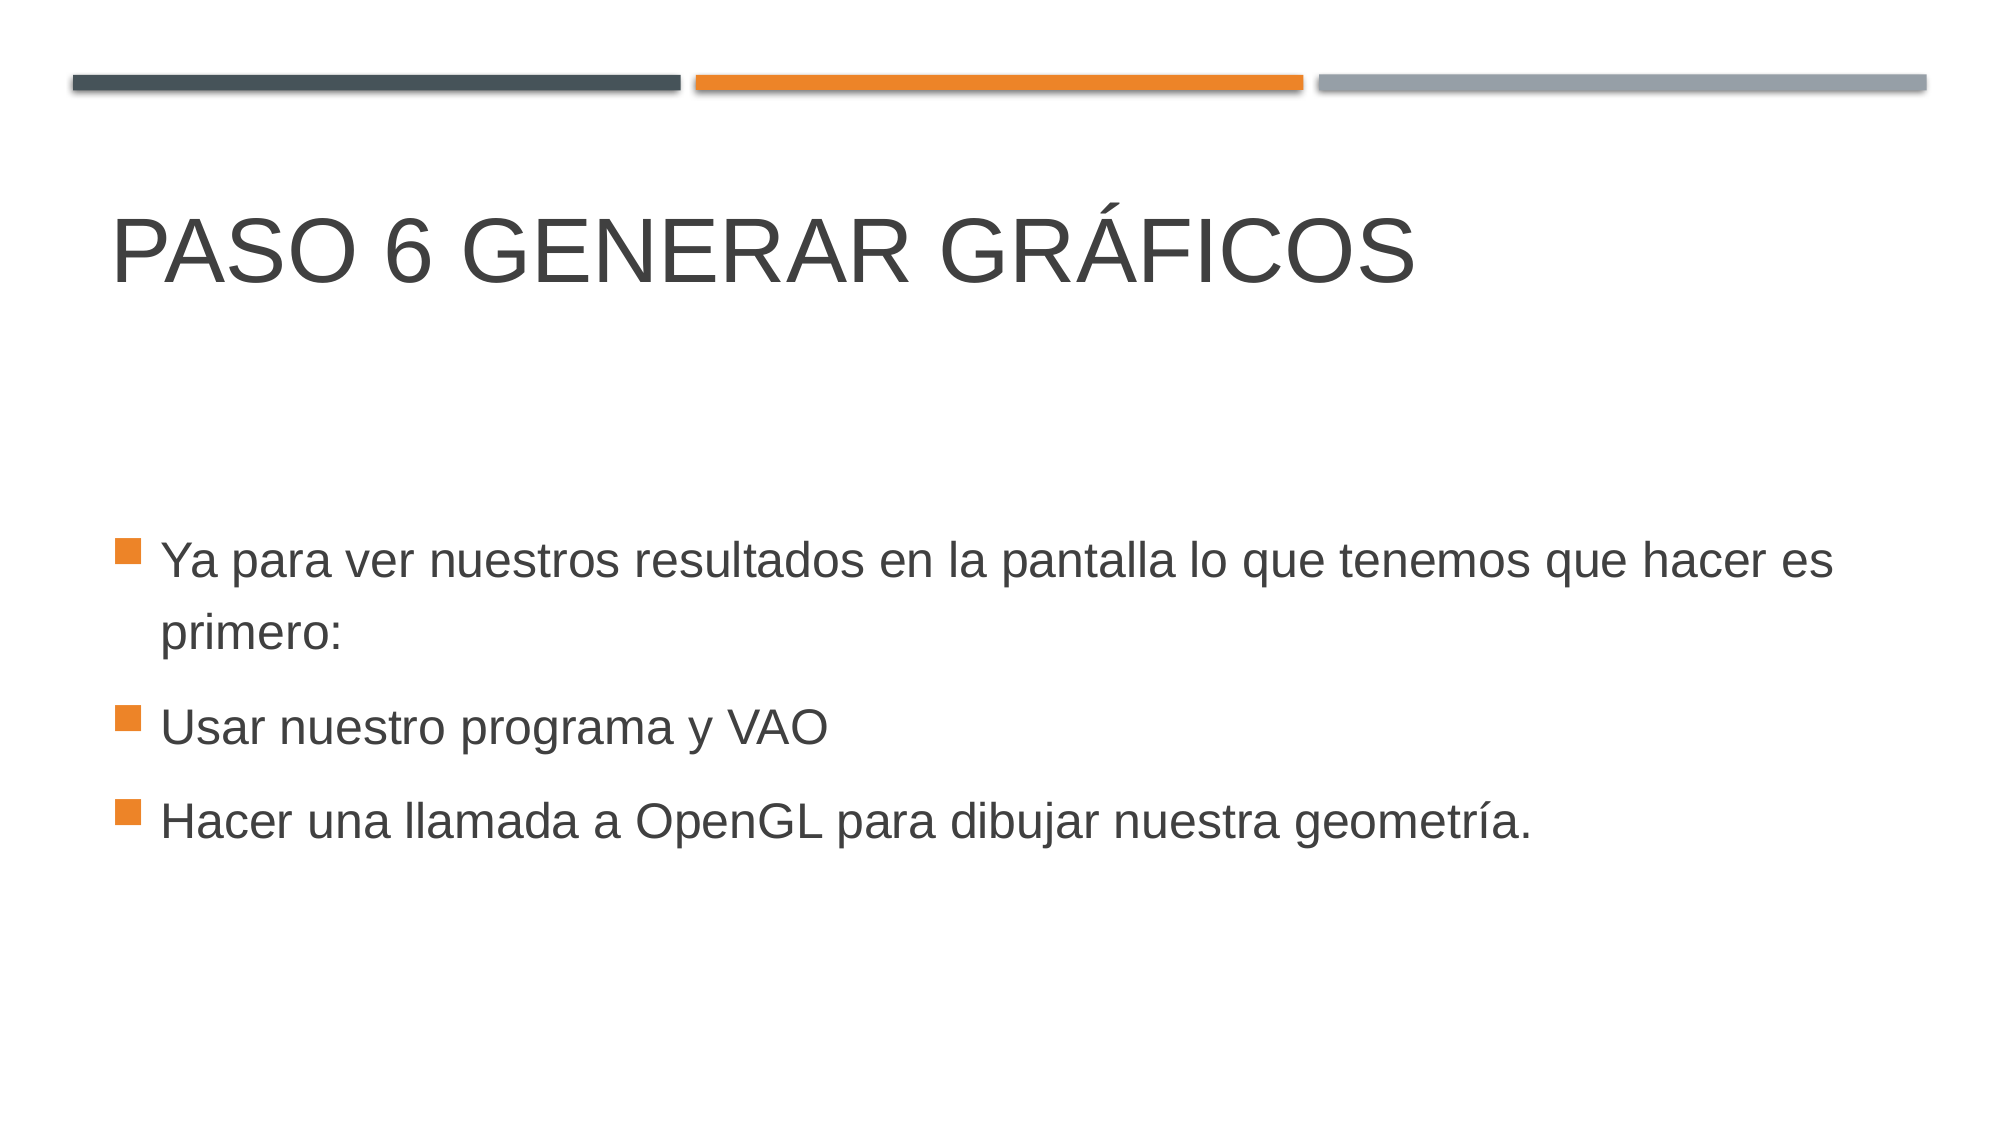

# Paso 6 generar gráficos
Ya para ver nuestros resultados en la pantalla lo que tenemos que hacer es primero:
Usar nuestro programa y VAO
Hacer una llamada a OpenGL para dibujar nuestra geometría.